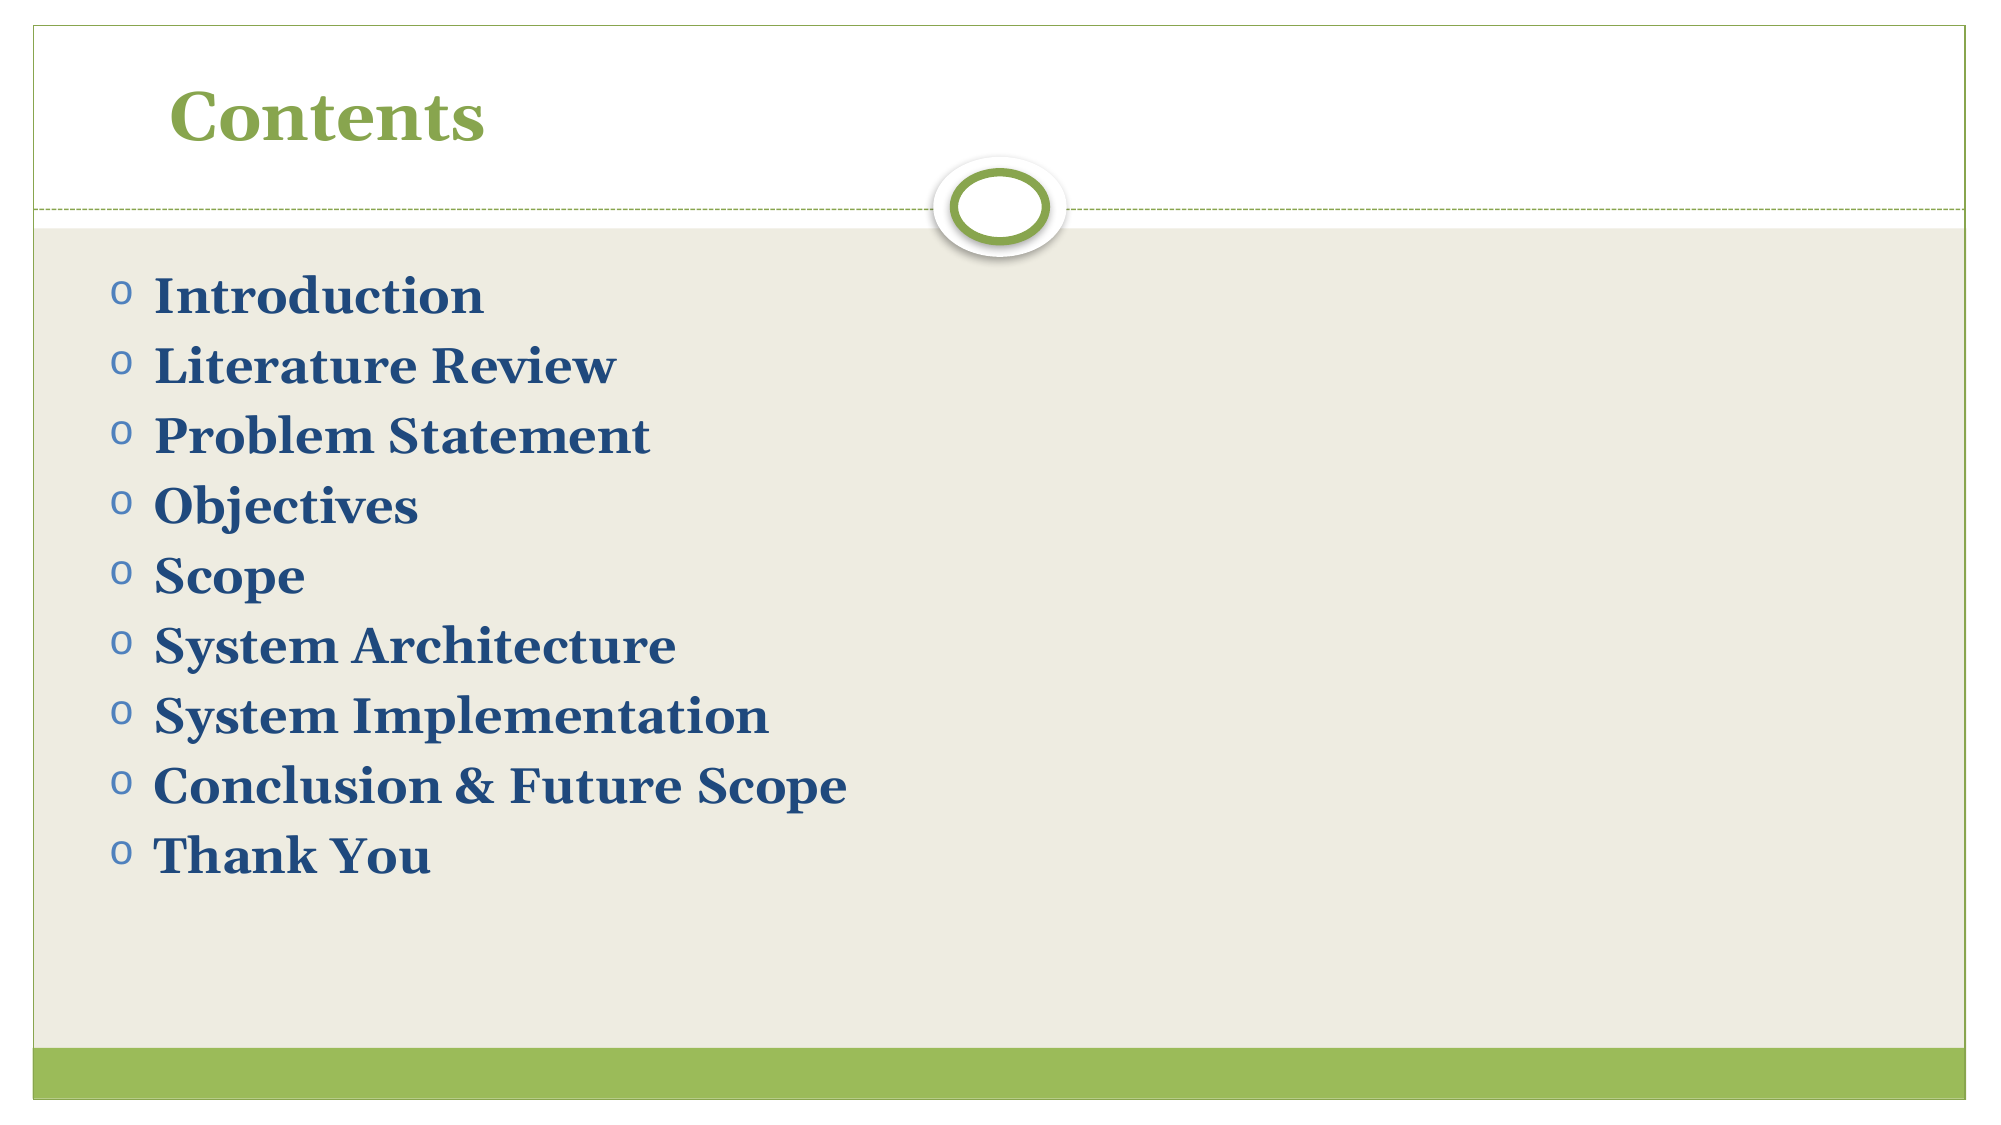

# Contents
Introduction
Literature Review
Problem Statement
Objectives
Scope
System Architecture
System Implementation
Conclusion & Future Scope
Thank You